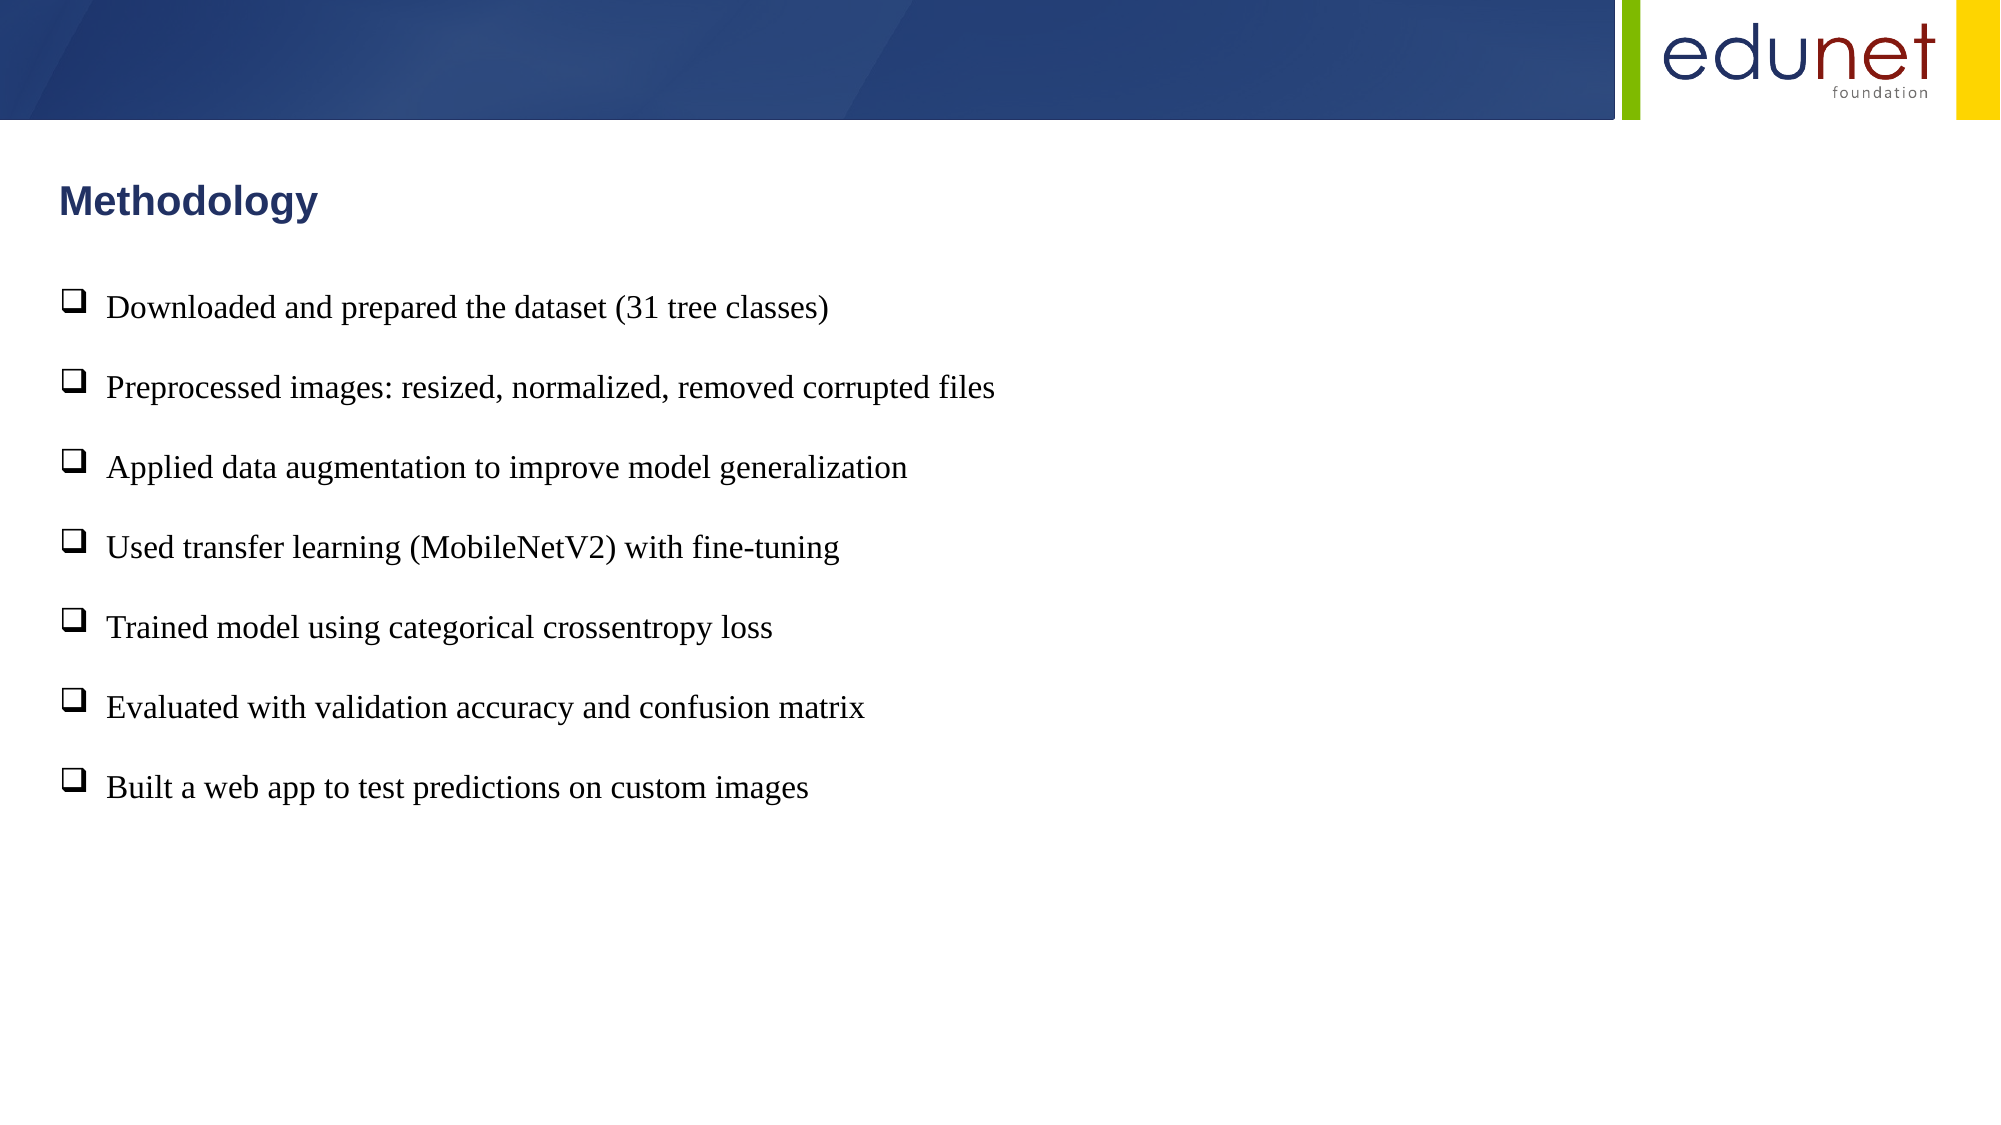

Methodology
Downloaded and prepared the dataset (31 tree classes)

Preprocessed images: resized, normalized, removed corrupted files

Applied data augmentation to improve model generalization

Used transfer learning (MobileNetV2) with fine-tuning

Trained model using categorical crossentropy loss

Evaluated with validation accuracy and confusion matrix

Built a web app to test predictions on custom images